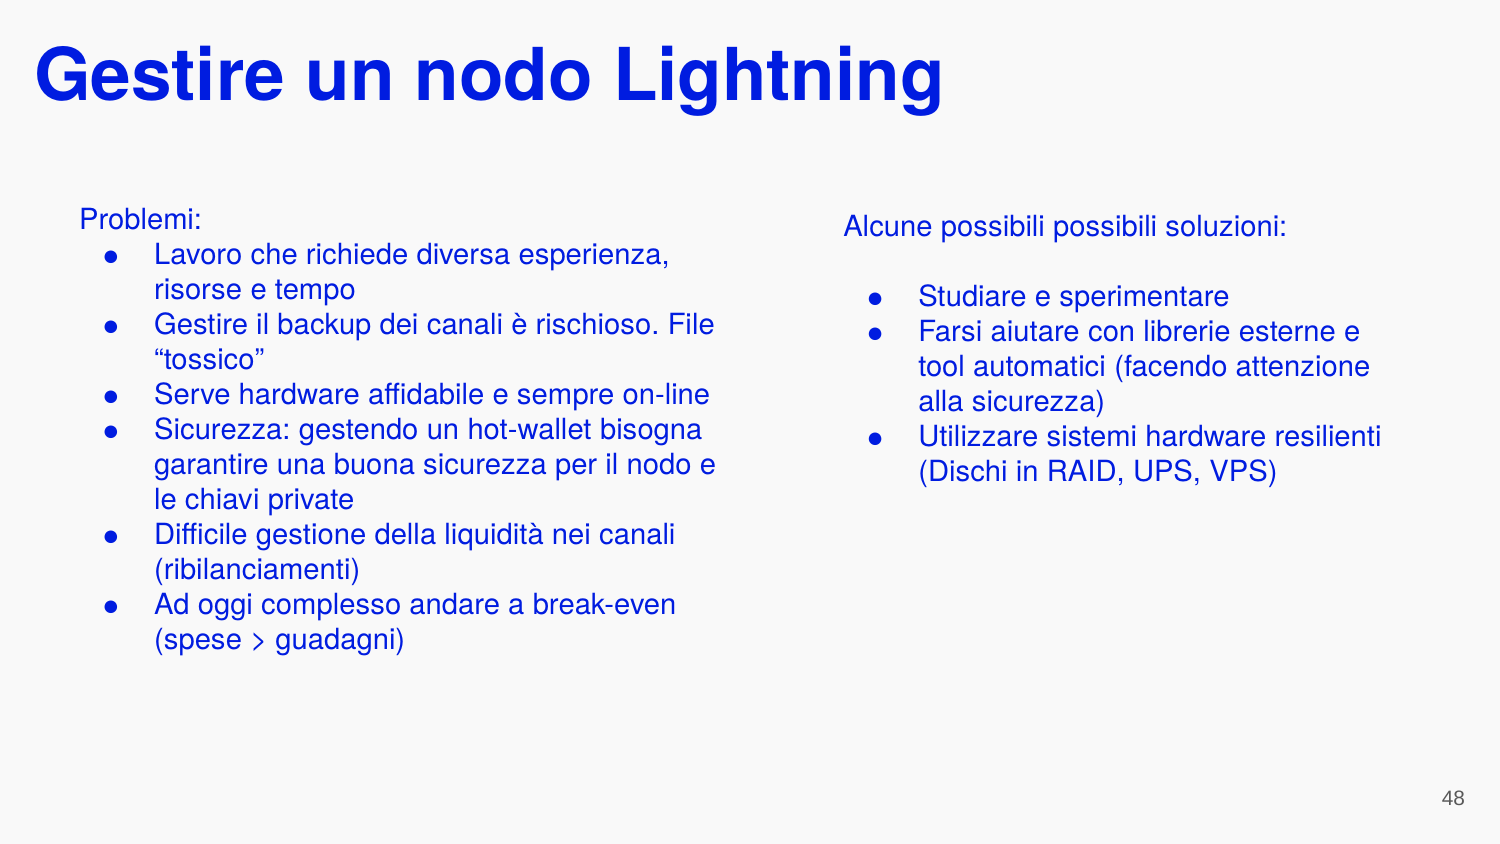

Gestire un nodo Lightning
Problemi:
Lavoro che richiede diversa esperienza, risorse e tempo
Gestire il backup dei canali è rischioso. File “tossico”
Serve hardware affidabile e sempre on-line
Sicurezza: gestendo un hot-wallet bisogna garantire una buona sicurezza per il nodo e le chiavi private
Difficile gestione della liquidità nei canali (ribilanciamenti)
Ad oggi complesso andare a break-even (spese > guadagni)
Alcune possibili possibili soluzioni:

Studiare e sperimentare
Farsi aiutare con librerie esterne e tool automatici (facendo attenzione alla sicurezza)
Utilizzare sistemi hardware resilienti (Dischi in RAID, UPS, VPS)
48